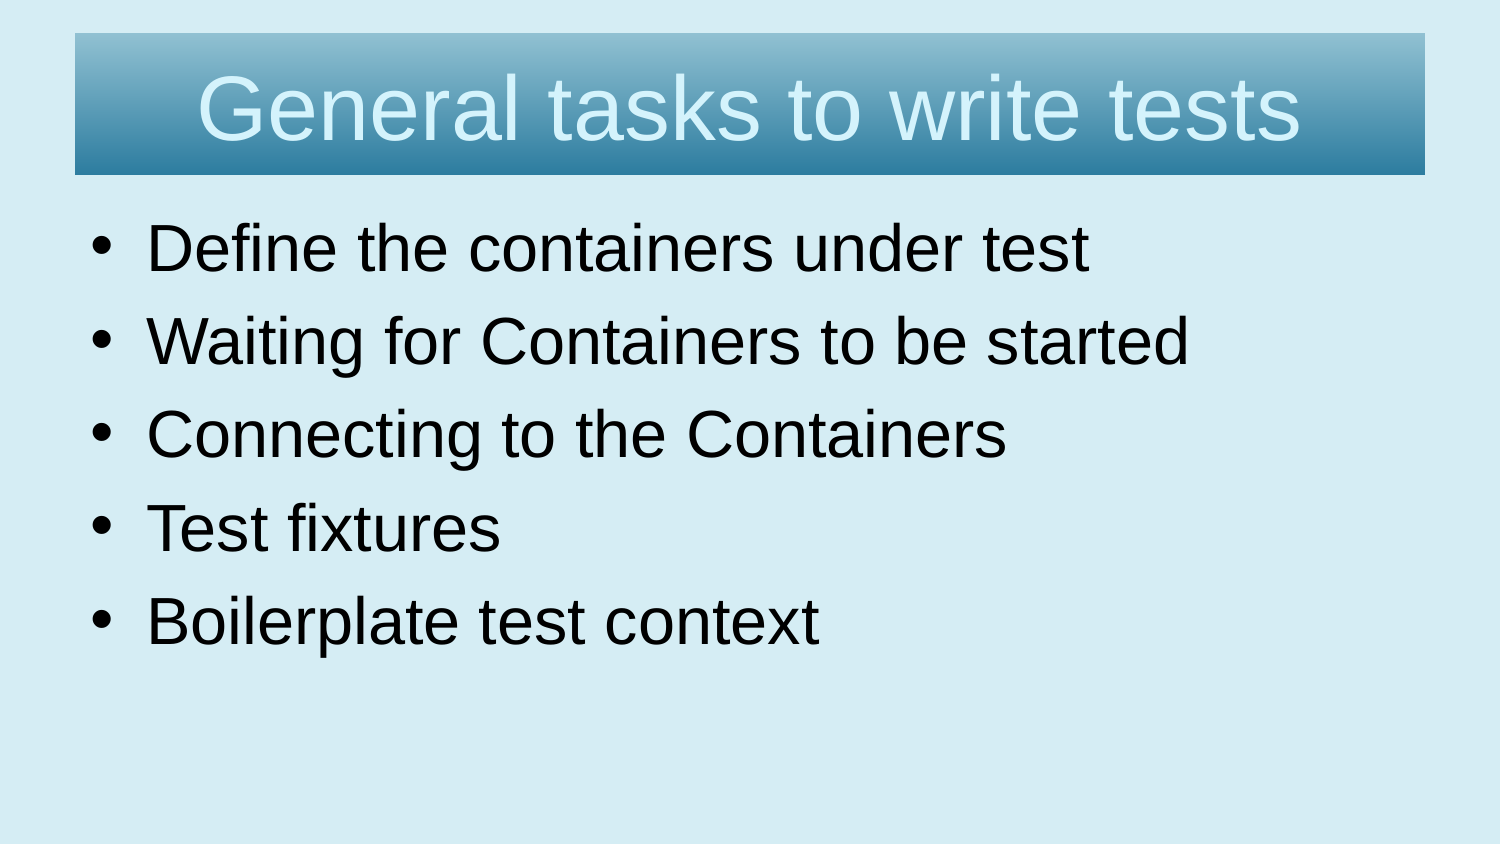

# General tasks to write tests
Define the containers under test
Waiting for Containers to be started
Connecting to the Containers
Test fixtures
Boilerplate test context